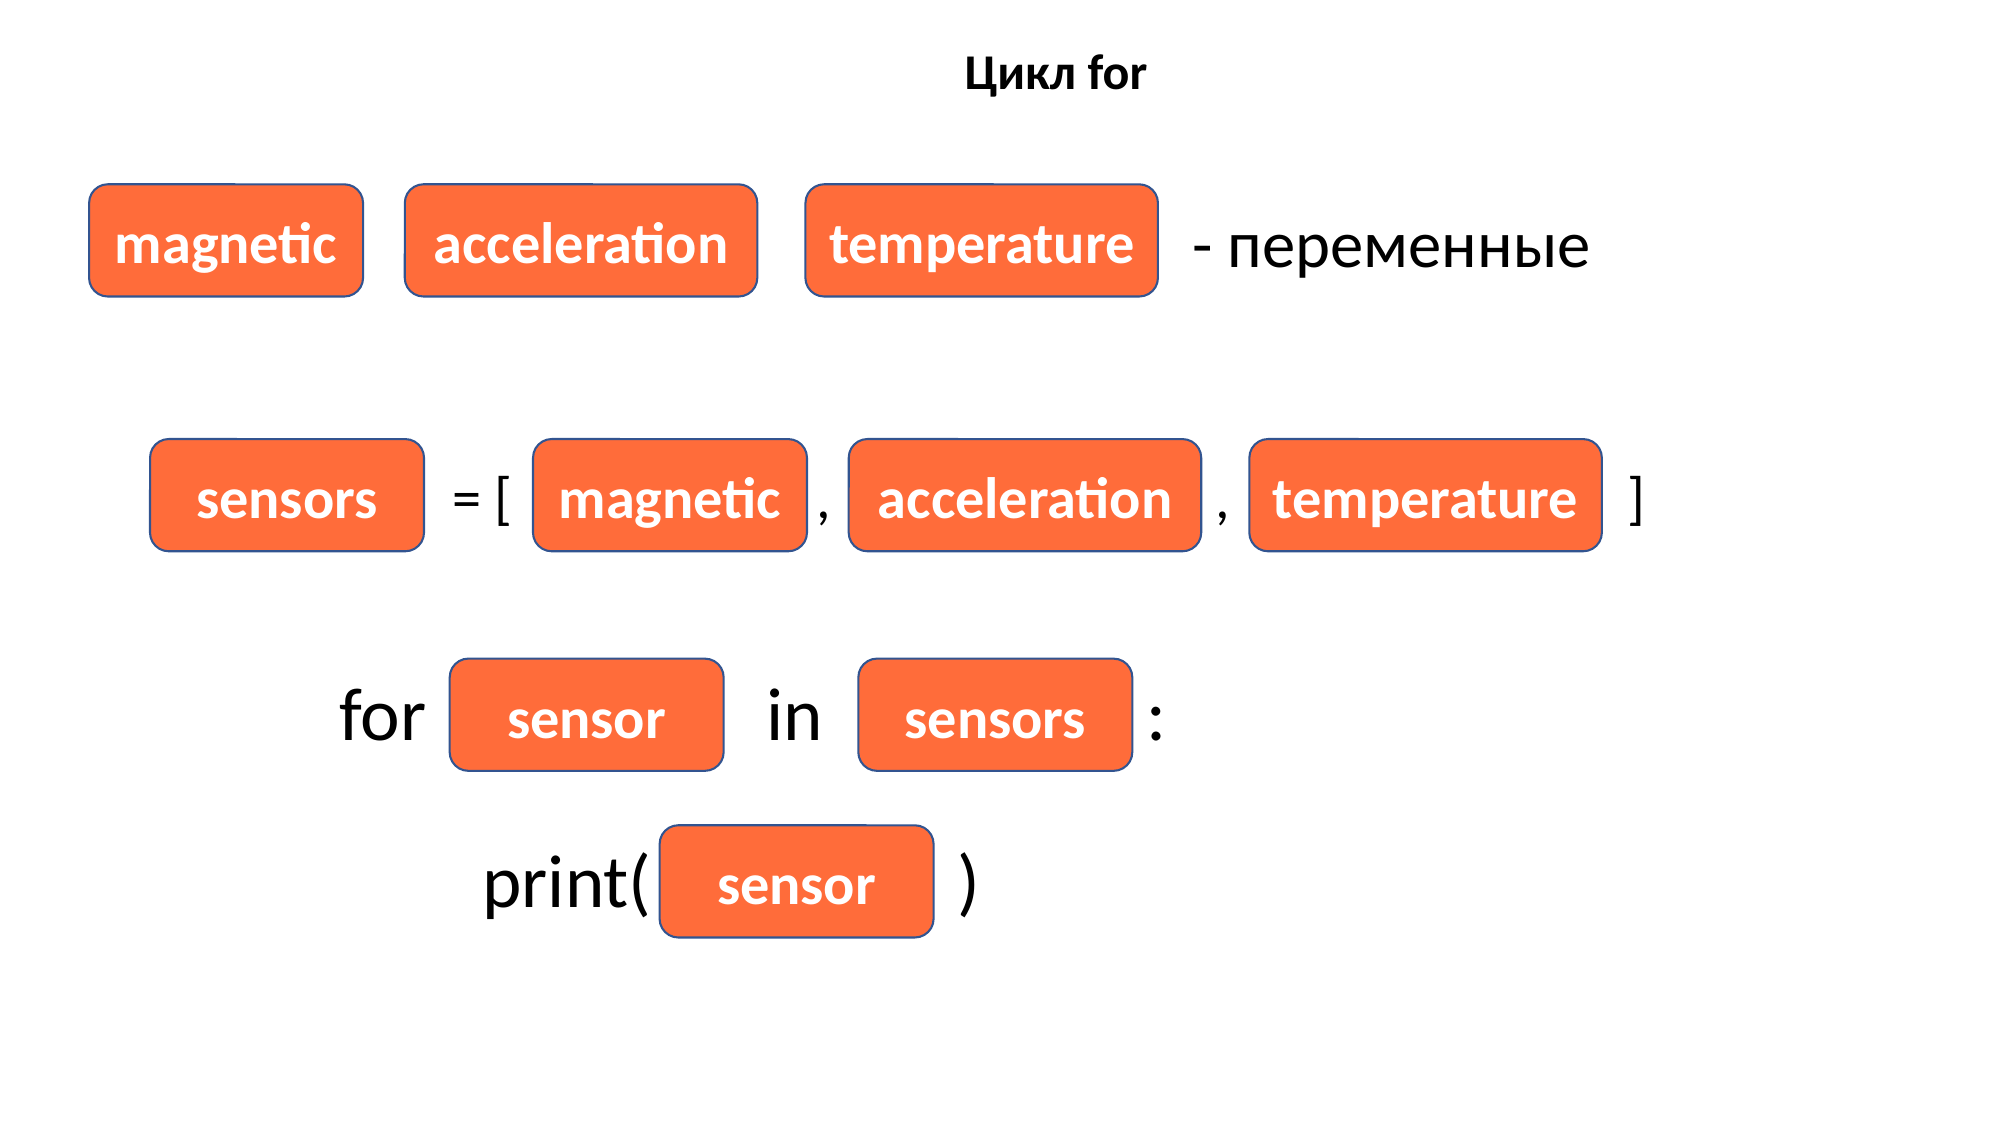

Цикл for
temperature
acceleration
magnetic
- переменные
temperature
acceleration
sensors
magnetic
 = [                       ,                             ,                              ]
for                    in                   :
sensor
sensors
print(                  )
sensor